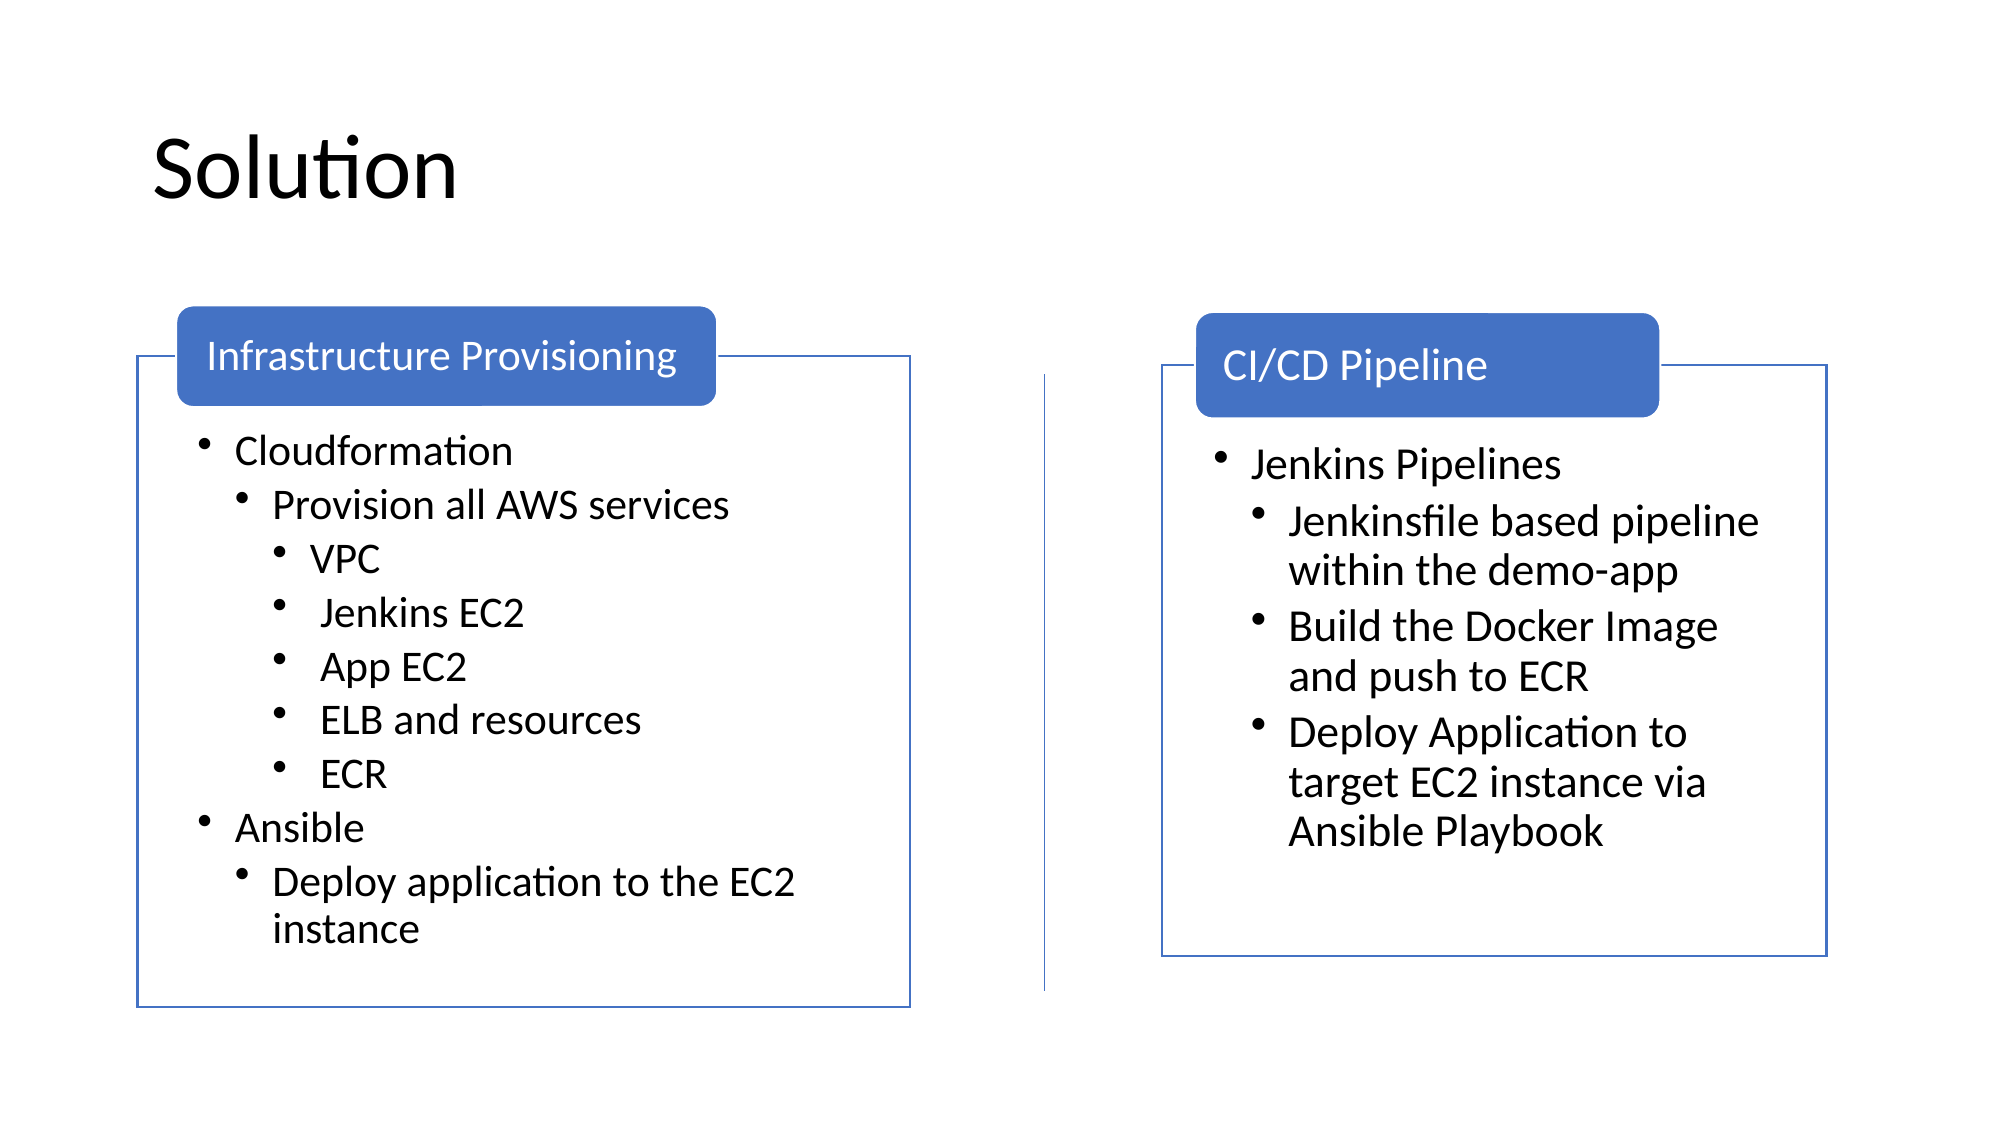

# Solution
Jenkins Pipelines
Jenkinsfile based pipeline within the demo-app
Build the Docker Image and push to ECR
Deploy Application to target EC2 instance via Ansible Playbook

CI/CD Pipeline
Cloudformation
Provision all AWS services
VPC
 Jenkins EC2
 App EC2
 ELB and resources
 ECR
Ansible
Deploy application to the EC2 instance
Infrastructure Provisioning